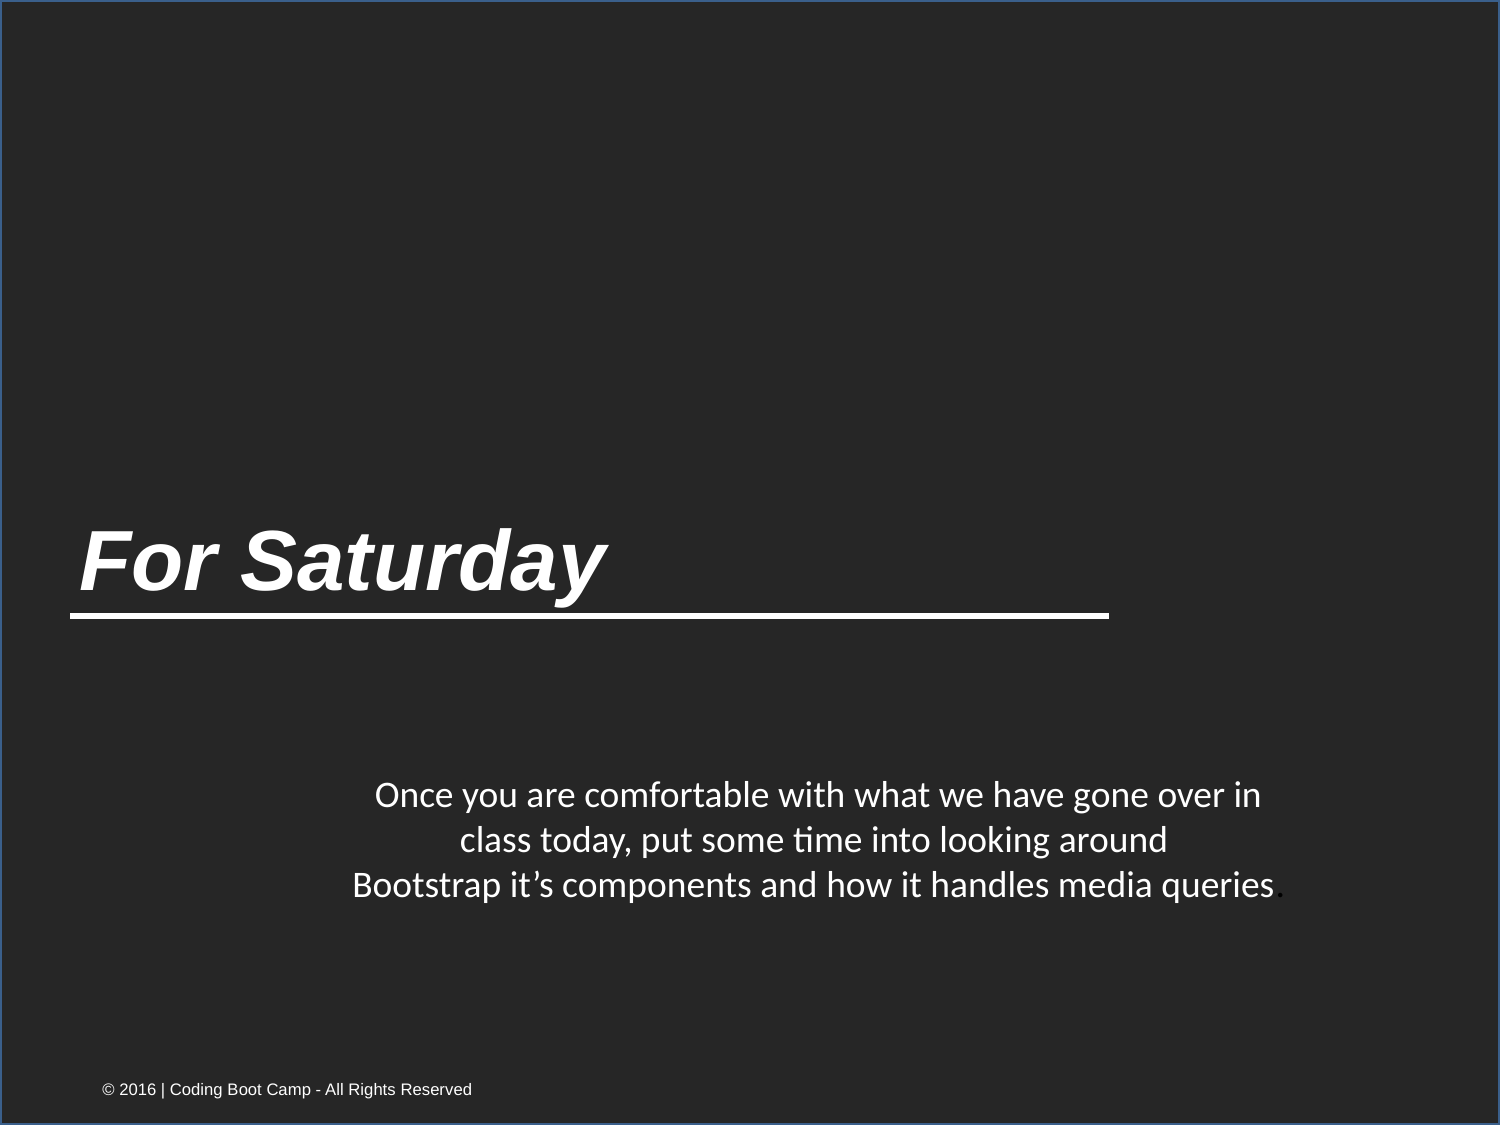

# For Saturday
Once you are comfortable with what we have gone over in class today, put some time into looking around
Bootstrap it’s components and how it handles media queries.